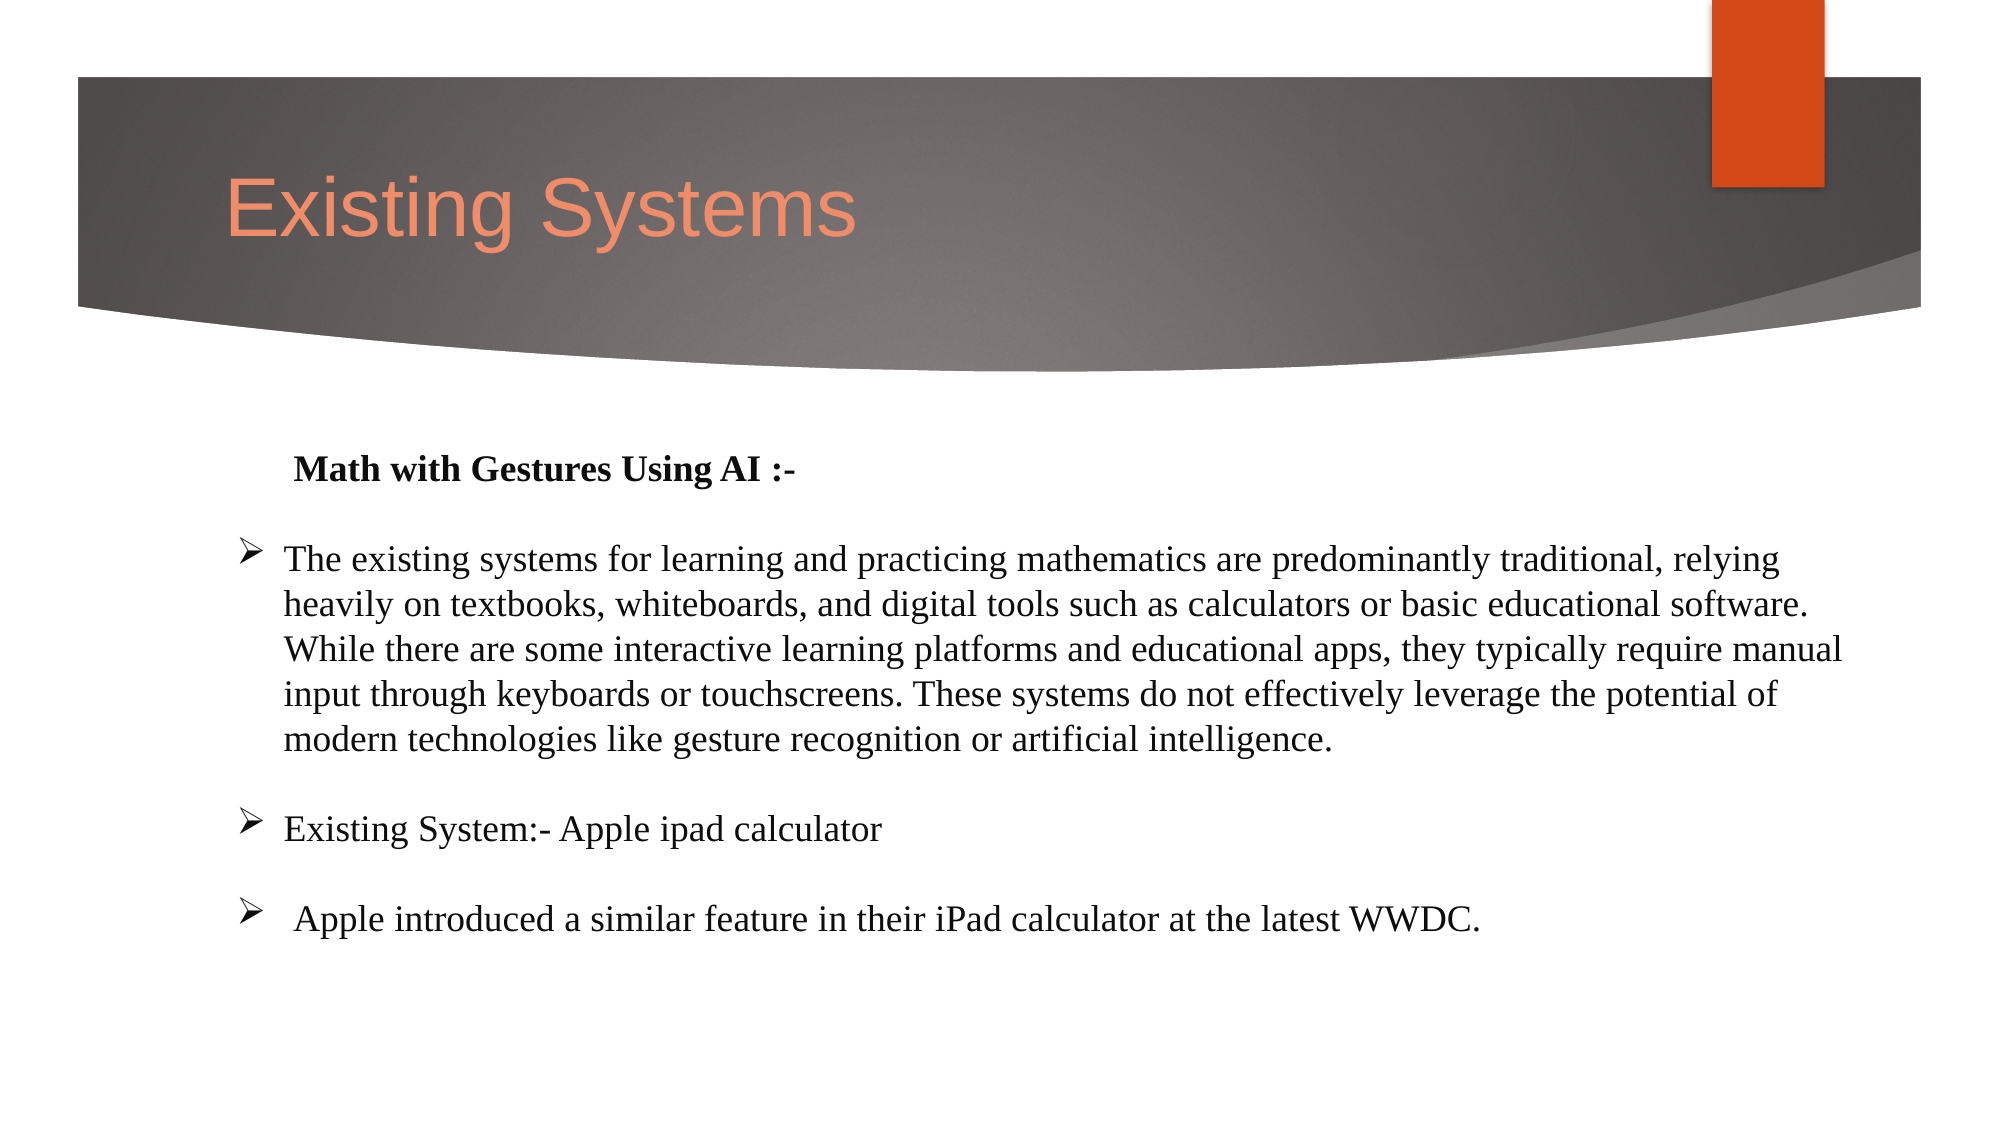

# Existing Systems
      Math with Gestures Using AI :-

The existing systems for learning and practicing mathematics are predominantly traditional, relying heavily on textbooks, whiteboards, and digital tools such as calculators or basic educational software. While there are some interactive learning platforms and educational apps, they typically require manual input through keyboards or touchscreens. These systems do not effectively leverage the potential of modern technologies like gesture recognition or artificial intelligence.

Existing System:- Apple ipad calculator

 Apple introduced a similar feature in their iPad calculator at the latest WWDC.